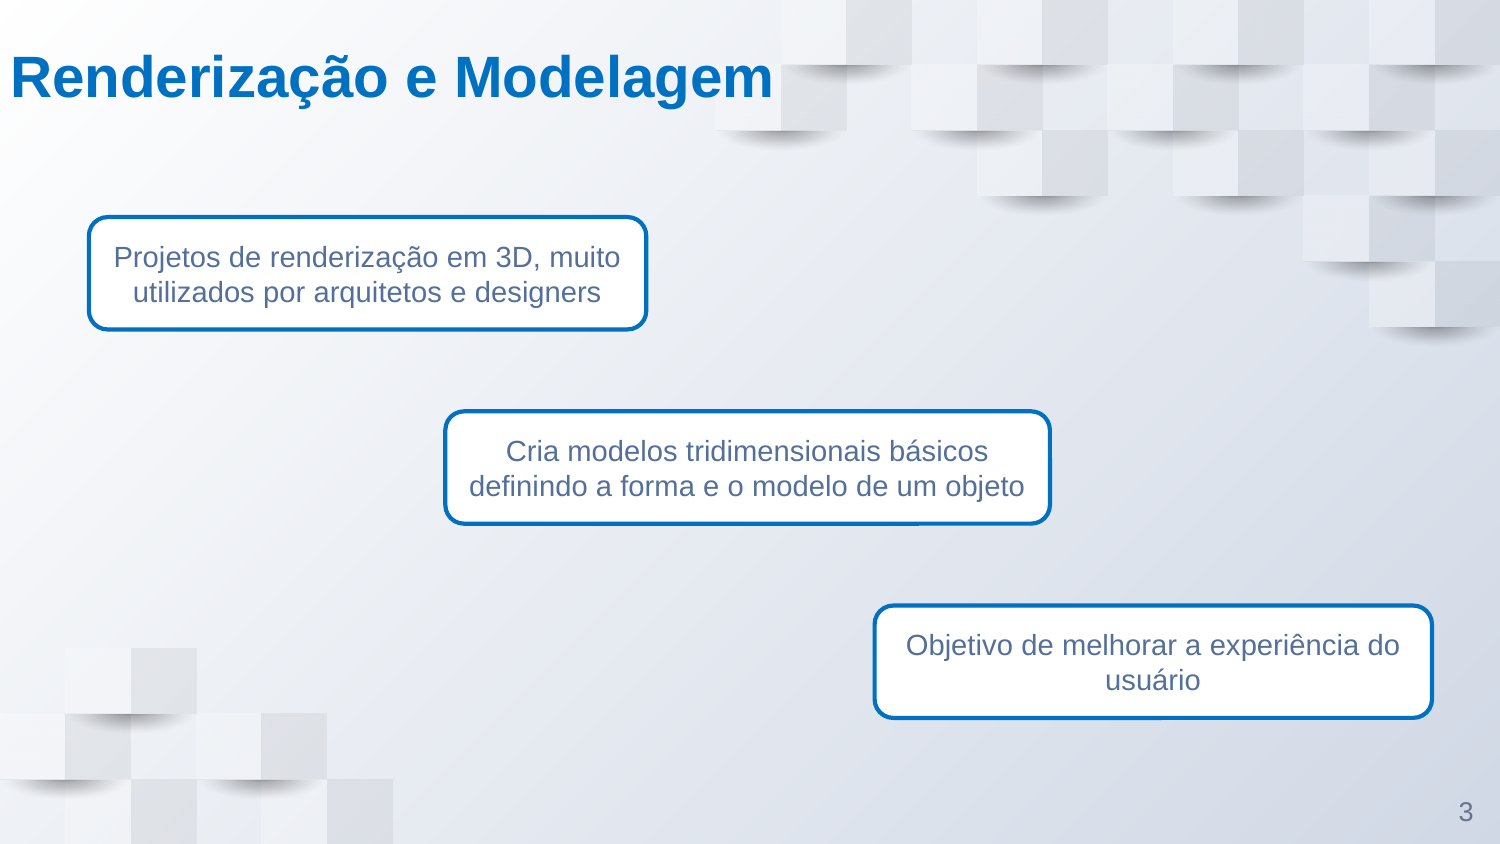

# Renderização e Modelagem
Projetos de renderização em 3D, muito utilizados por arquitetos e designers

Cria modelos tridimensionais básicos definindo a forma e o modelo de um objeto

Objetivo de melhorar a experiência do usuário
3